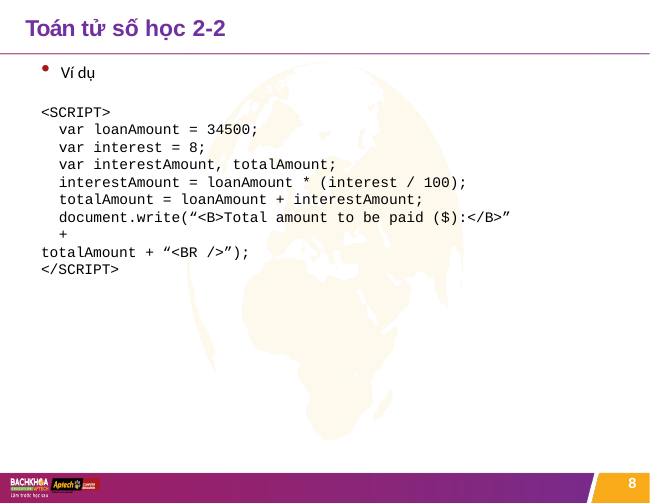

# Toán tử số học 2-2
Ví dụ
<SCRIPT>
var loanAmount = 34500;
var interest = 8;
var interestAmount, totalAmount;
interestAmount = loanAmount * (interest / 100);  totalAmount = loanAmount + interestAmount;  document.write(“<B>Total amount to be paid ($):</B>” +
totalAmount + “<BR />”);
</SCRIPT>
8